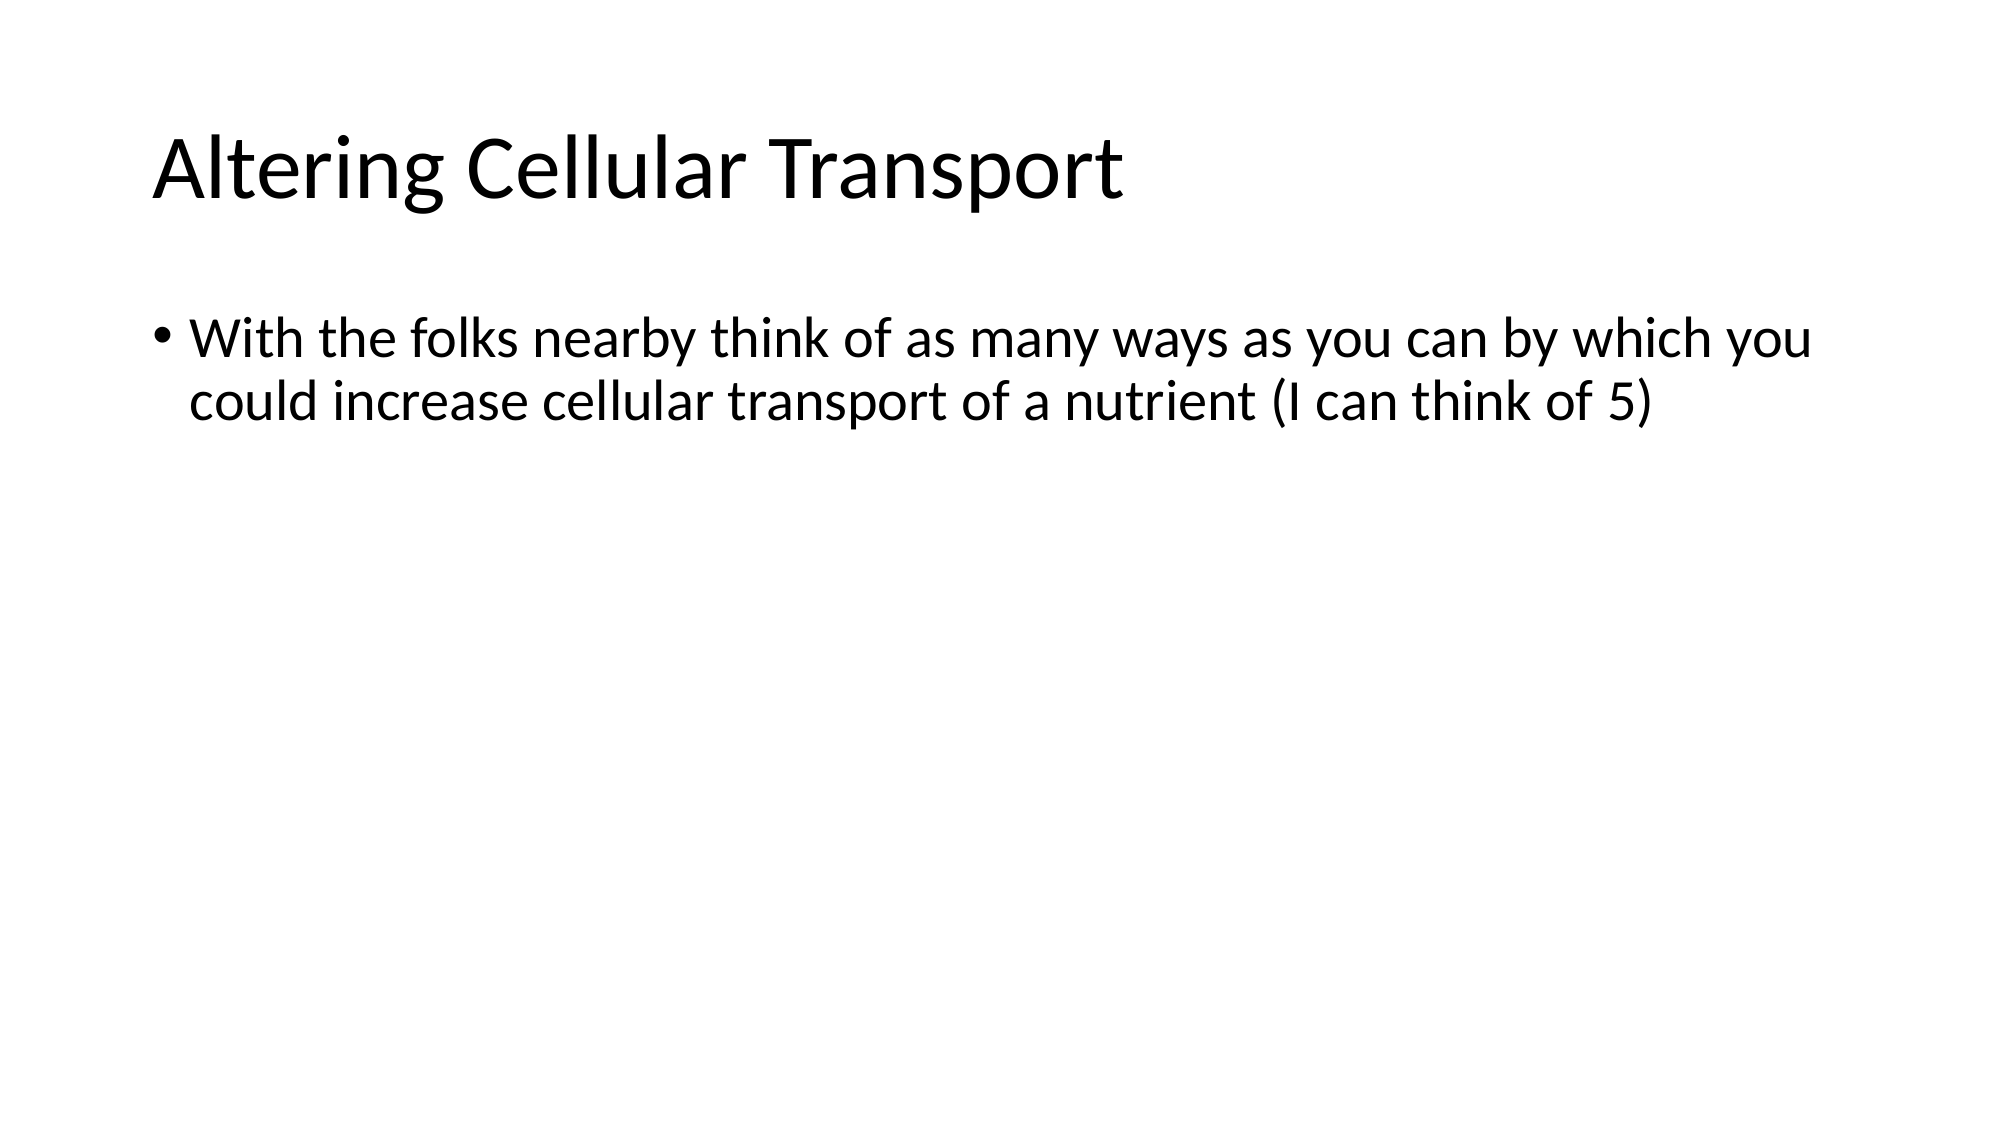

# Altering Cellular Transport
With the folks nearby think of as many ways as you can by which you could increase cellular transport of a nutrient (I can think of 5)